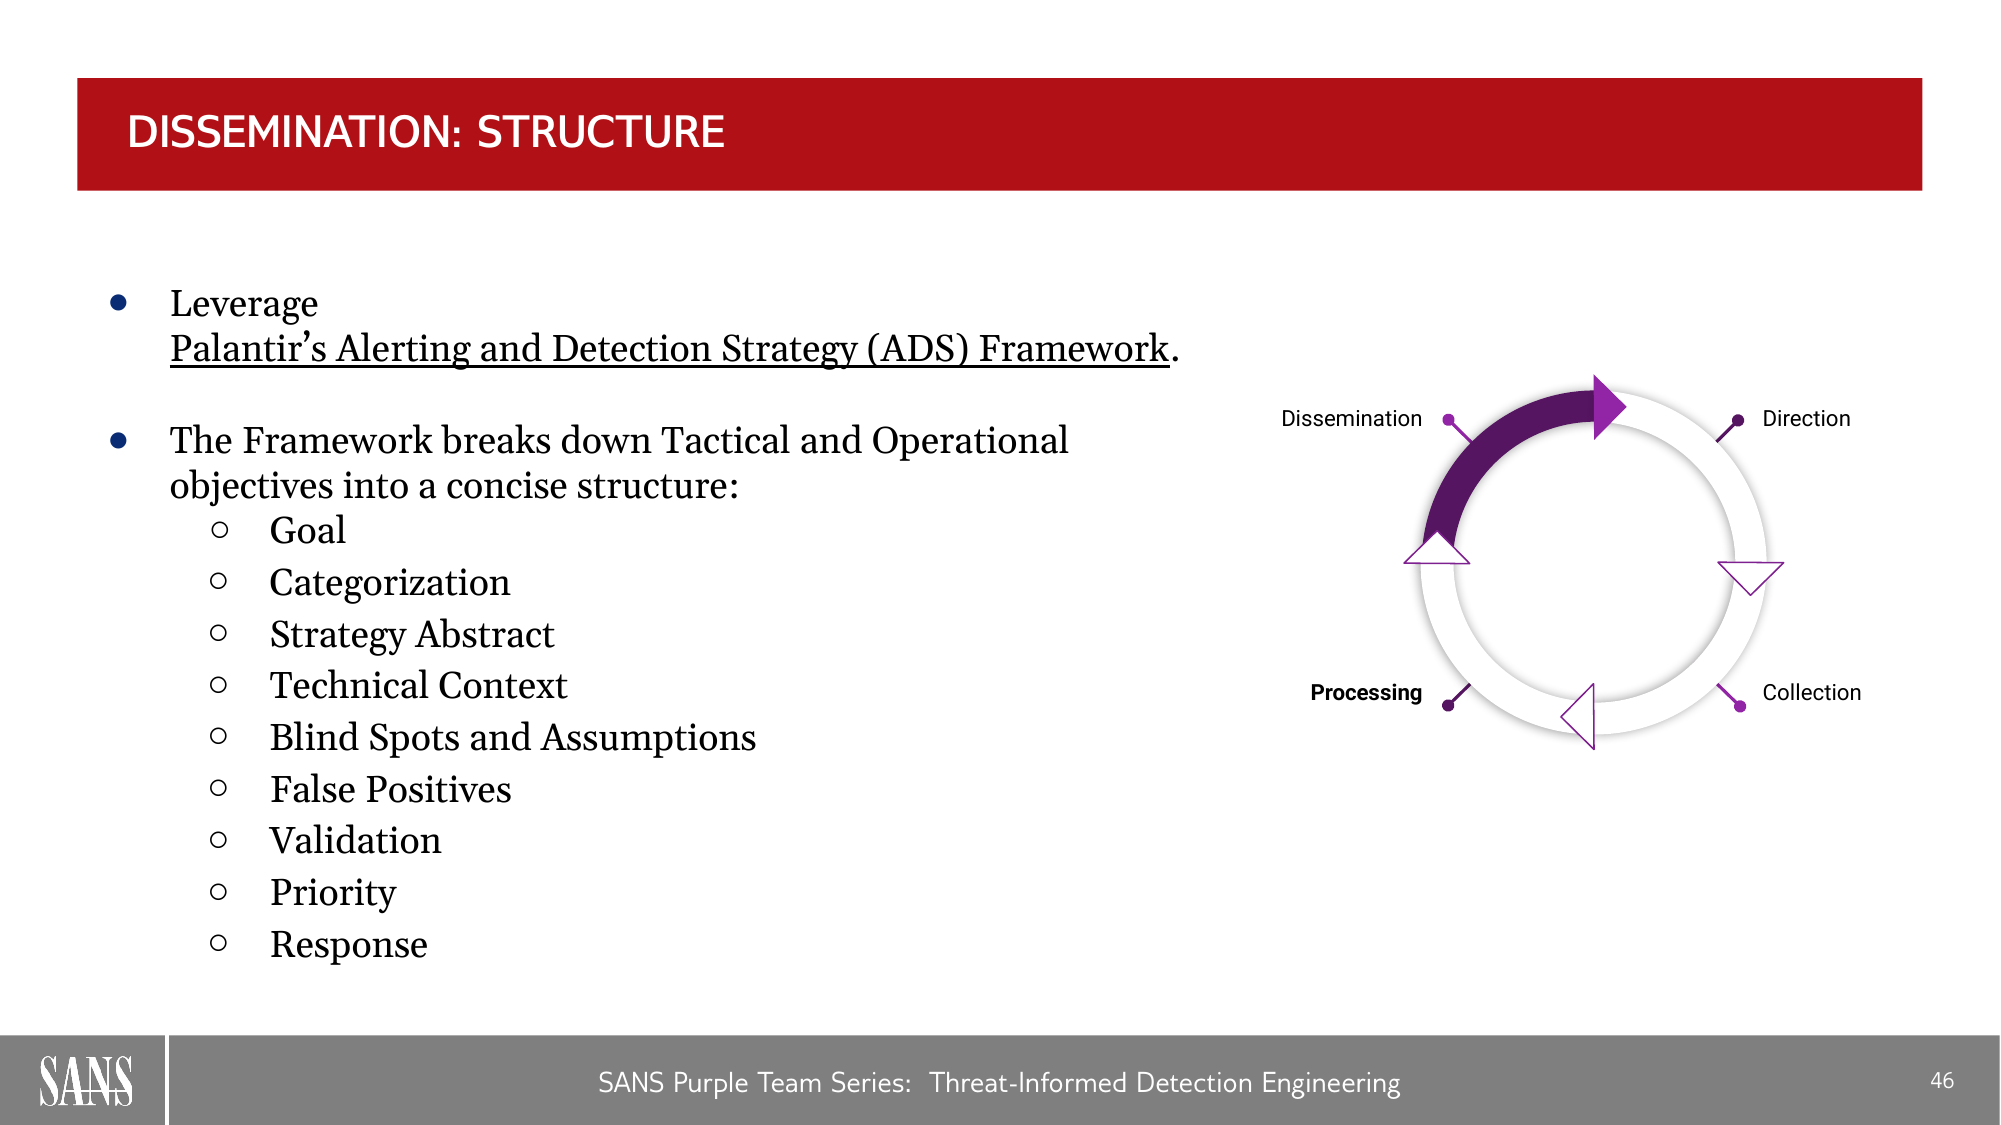

# Dissemination: Structure
Leverage Palantir’s Alerting and Detection Strategy (ADS) Framework.
The Framework breaks down Tactical and Operational objectives into a concise structure:
Goal
Categorization
Strategy Abstract
Technical Context
Blind Spots and Assumptions
False Positives
Validation
Priority
Response

Dissemination
Direction

Processing
Collection